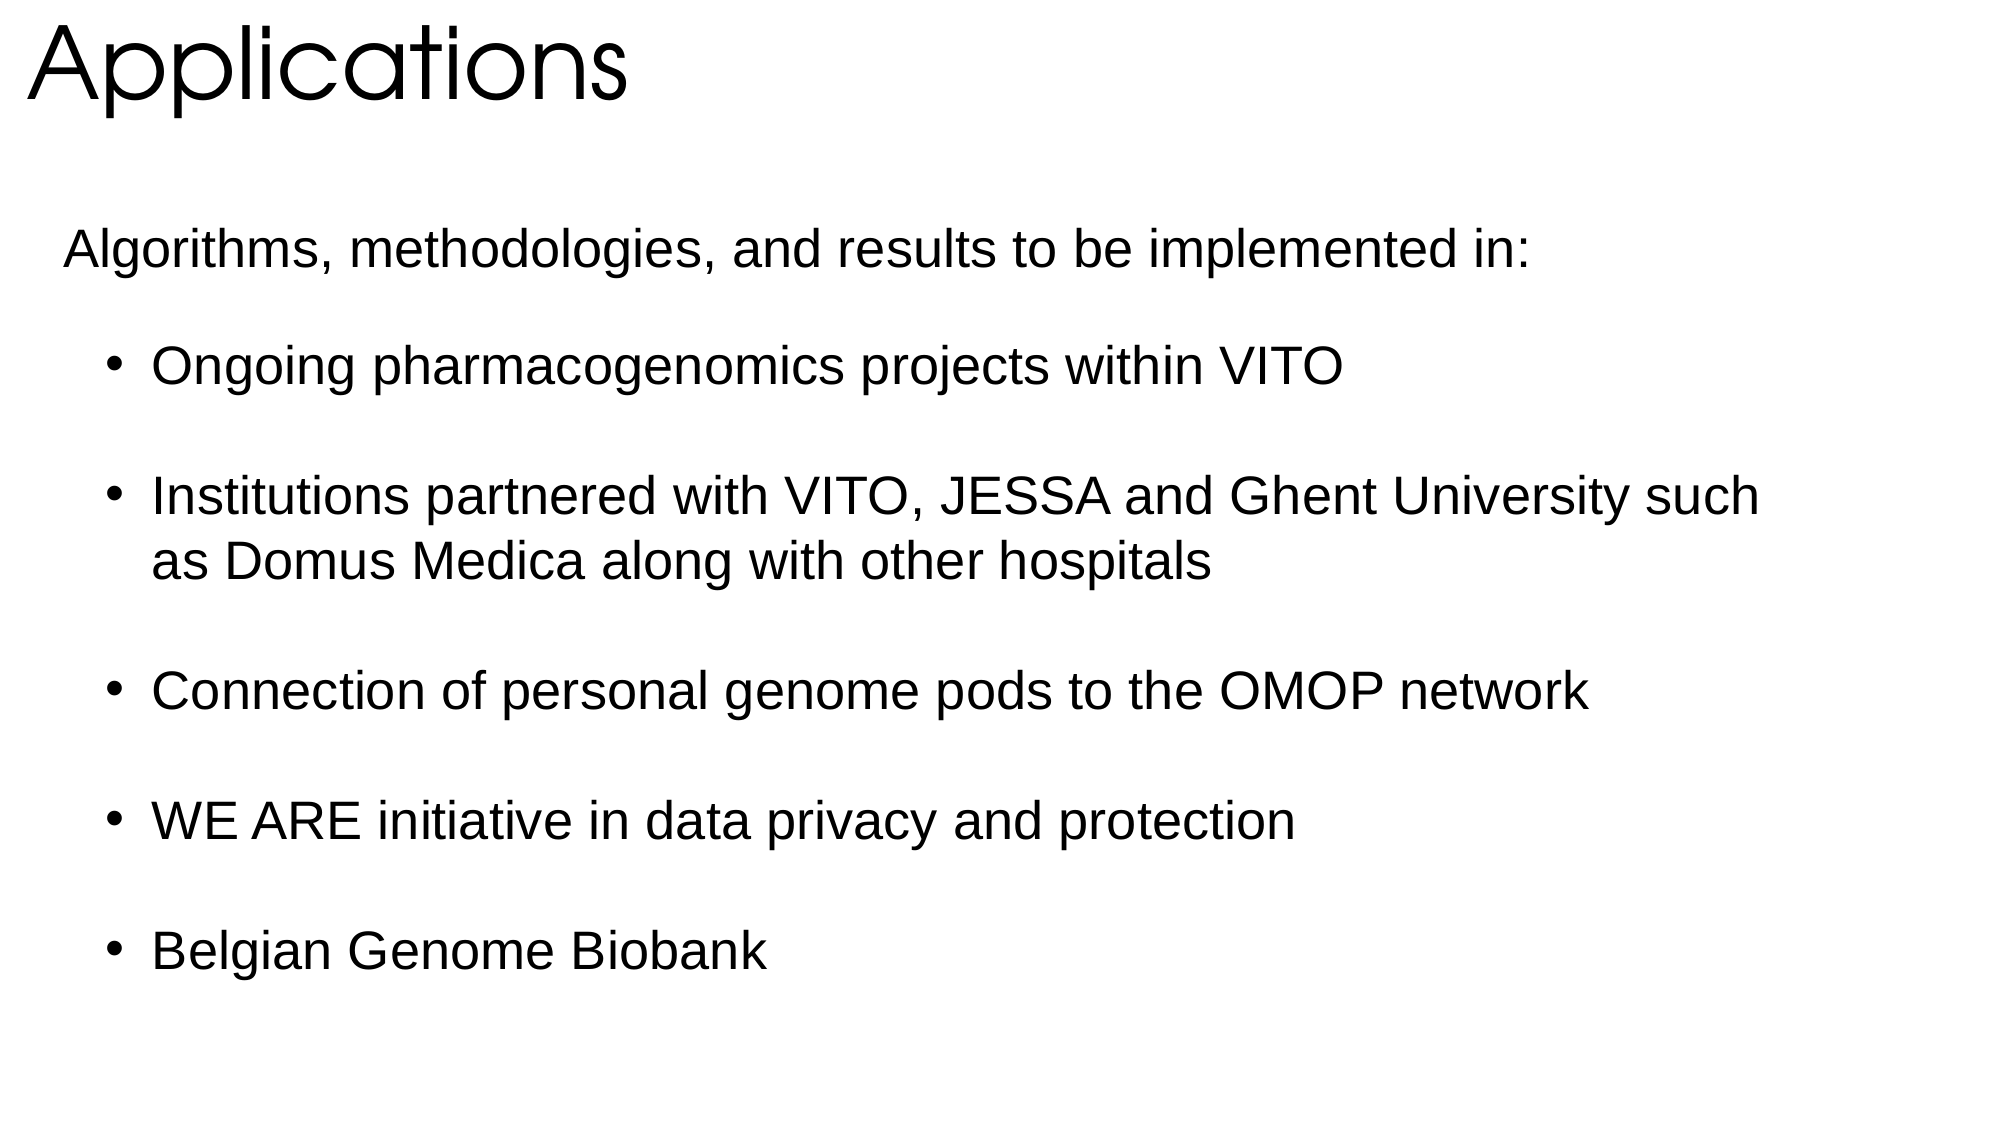

Applications
Algorithms, methodologies, and results to be implemented in:
Ongoing pharmacogenomics projects within VITO

Institutions partnered with VITO, JESSA and Ghent University such as Domus Medica along with other hospitals

Connection of personal genome pods to the OMOP network

WE ARE initiative in data privacy and protection

Belgian Genome Biobank